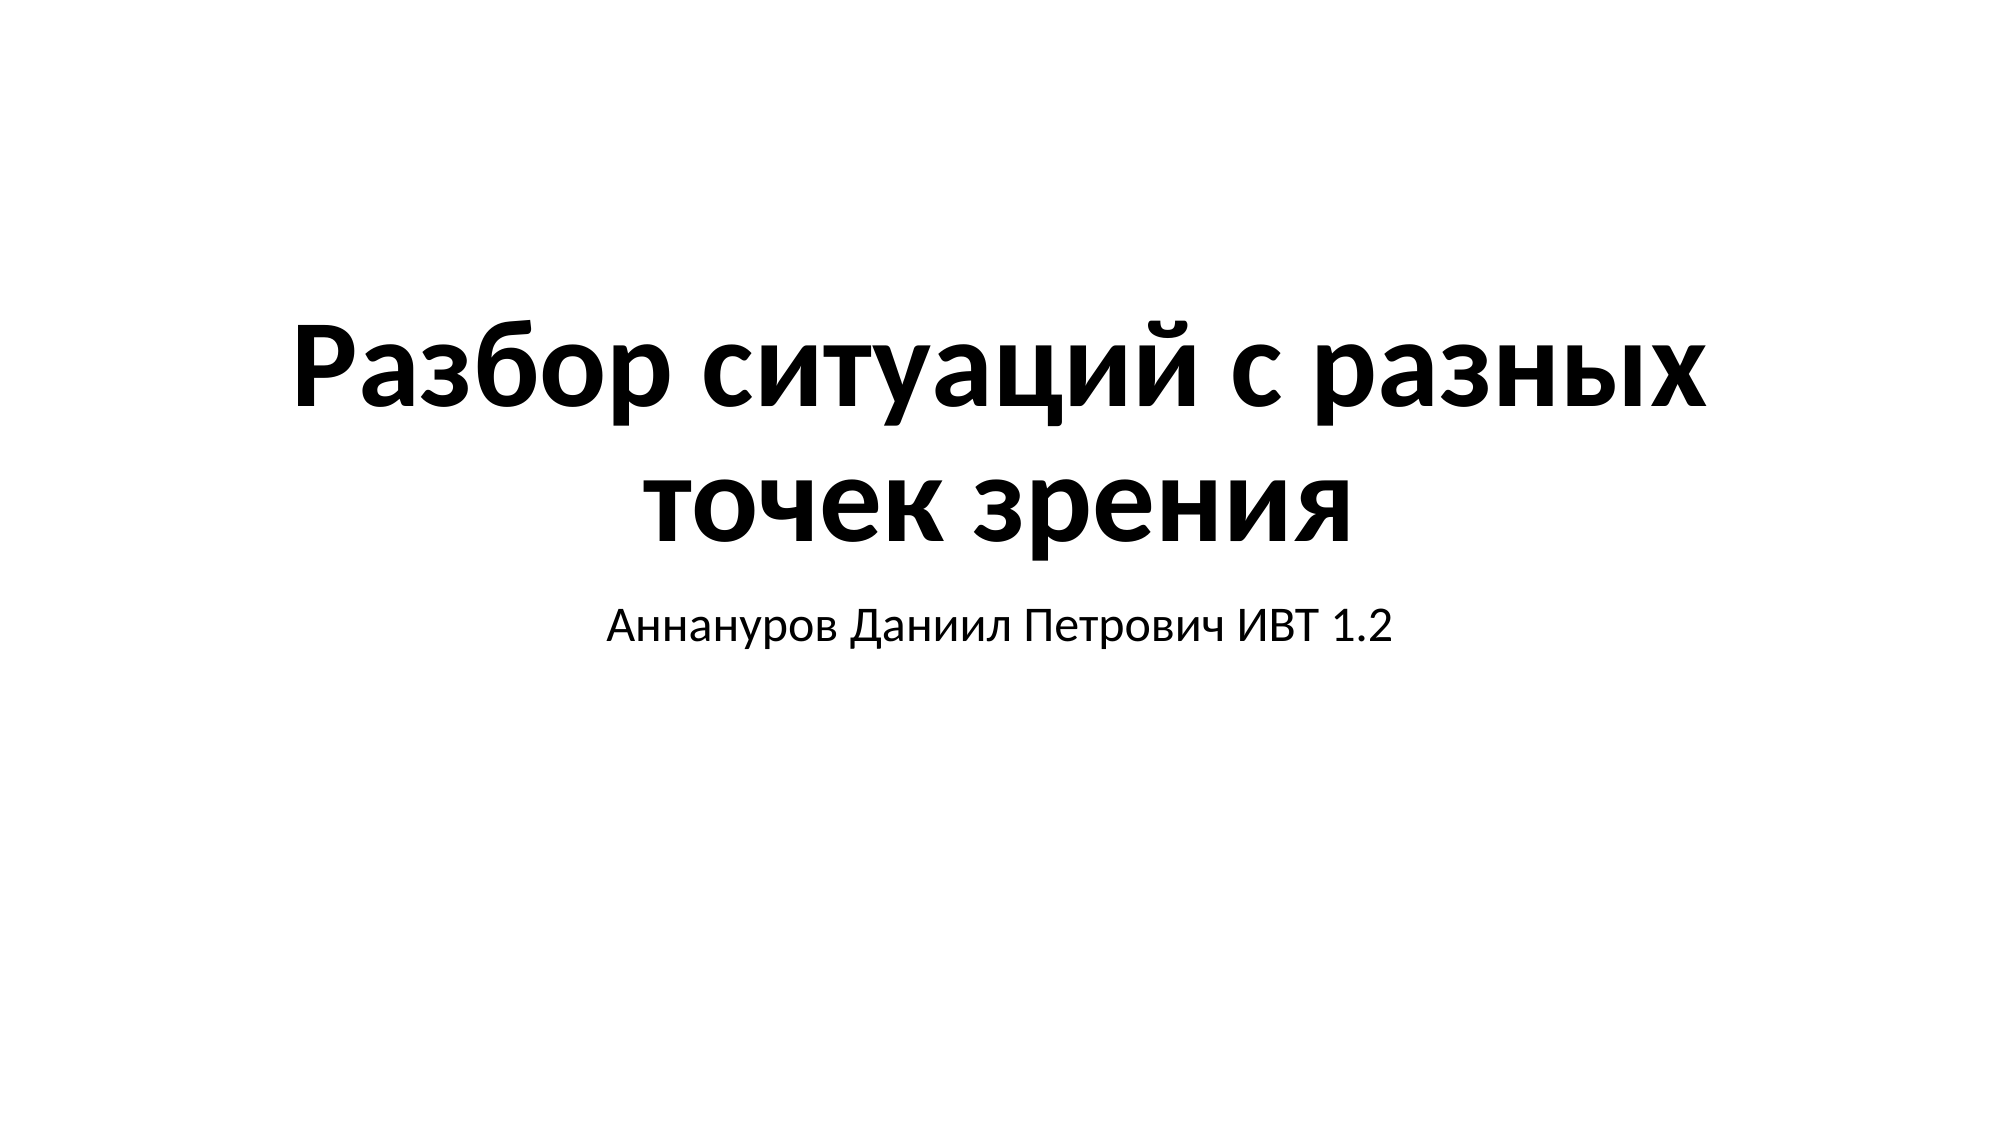

# Разбор ситуаций с разных точек зрения
Аннануров Даниил Петрович ИВТ 1.2